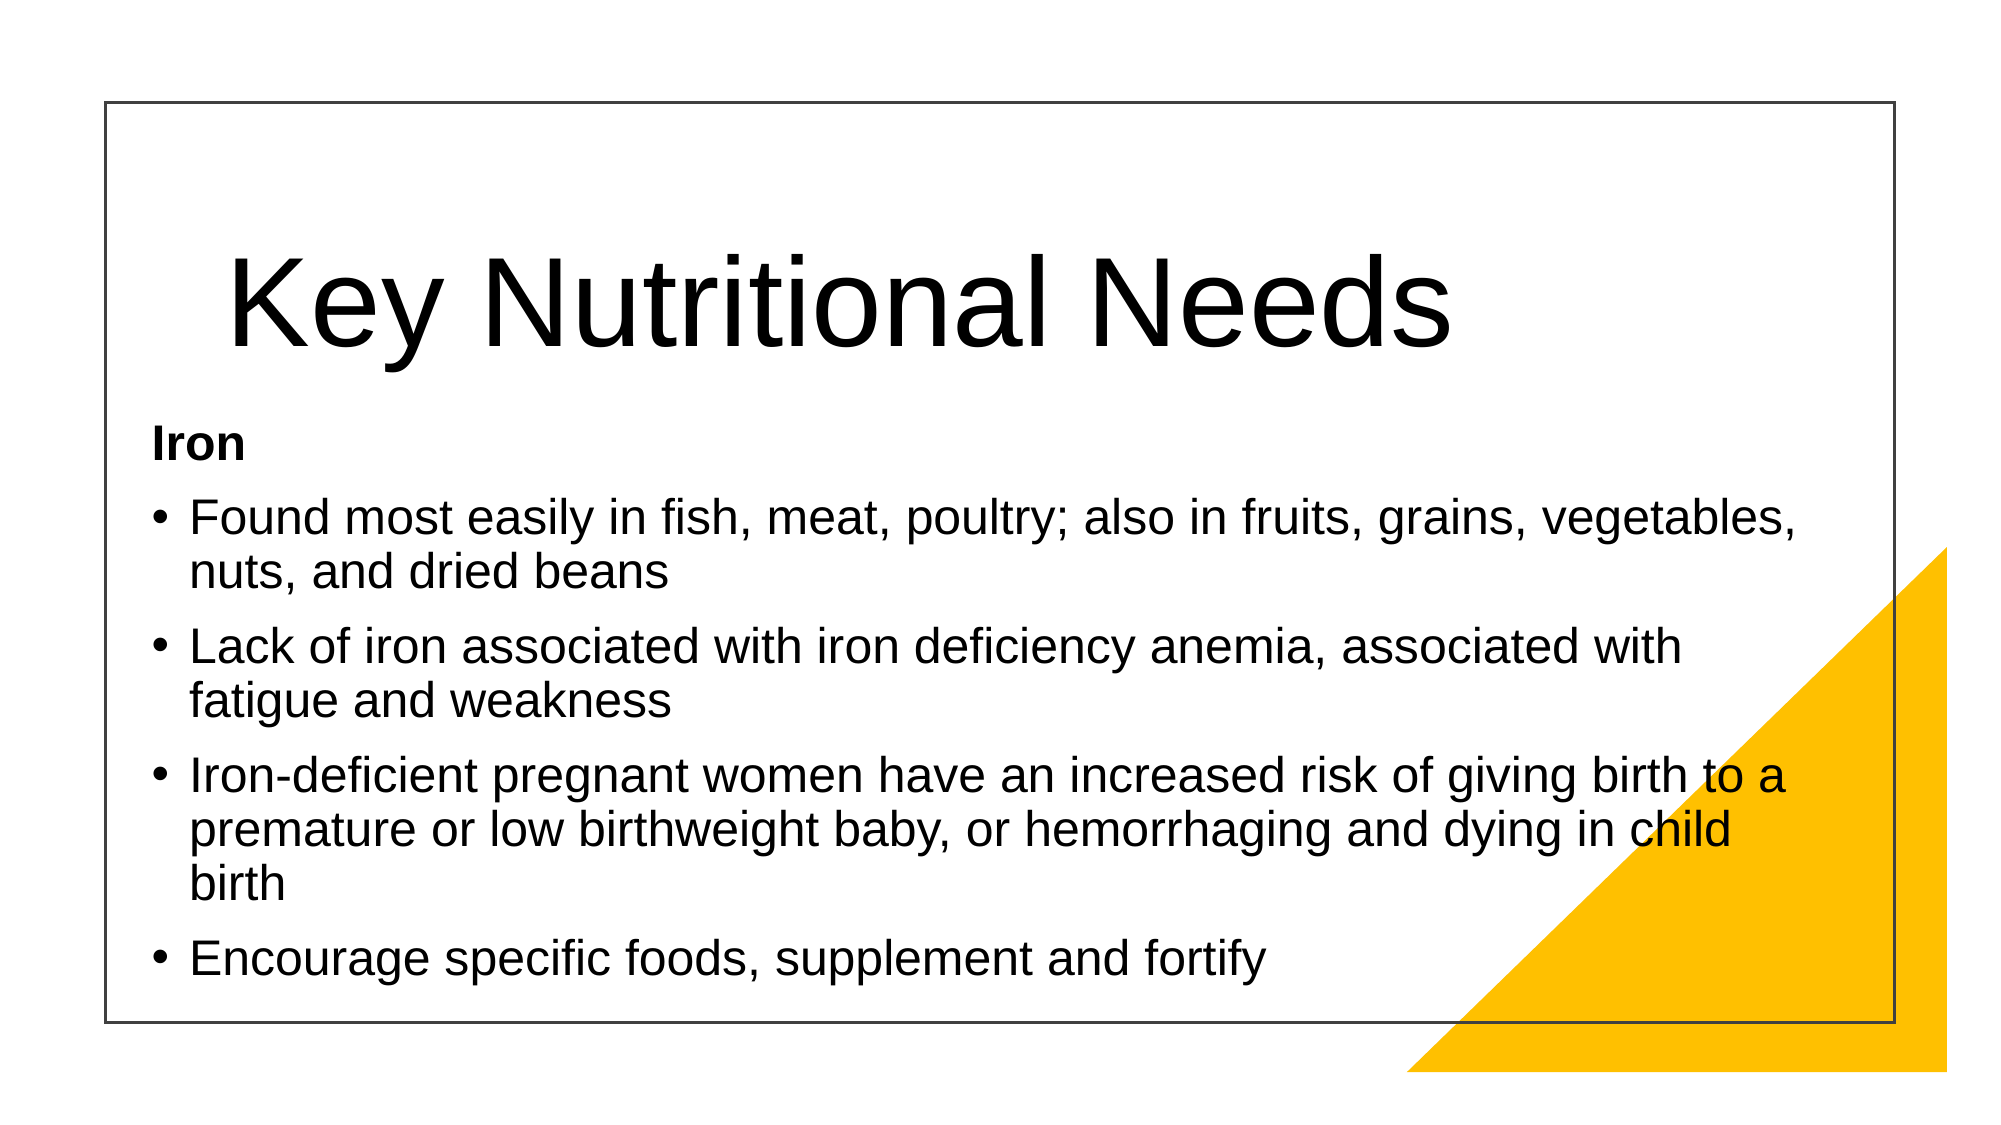

# Key Nutritional Needs
Iron
Found most easily in fish, meat, poultry; also in fruits, grains, vegetables, nuts, and dried beans
Lack of iron associated with iron deficiency anemia, associated with fatigue and weakness
Iron-deficient pregnant women have an increased risk of giving birth to a premature or low birthweight baby, or hemorrhaging and dying in child birth
Encourage specific foods, supplement and fortify